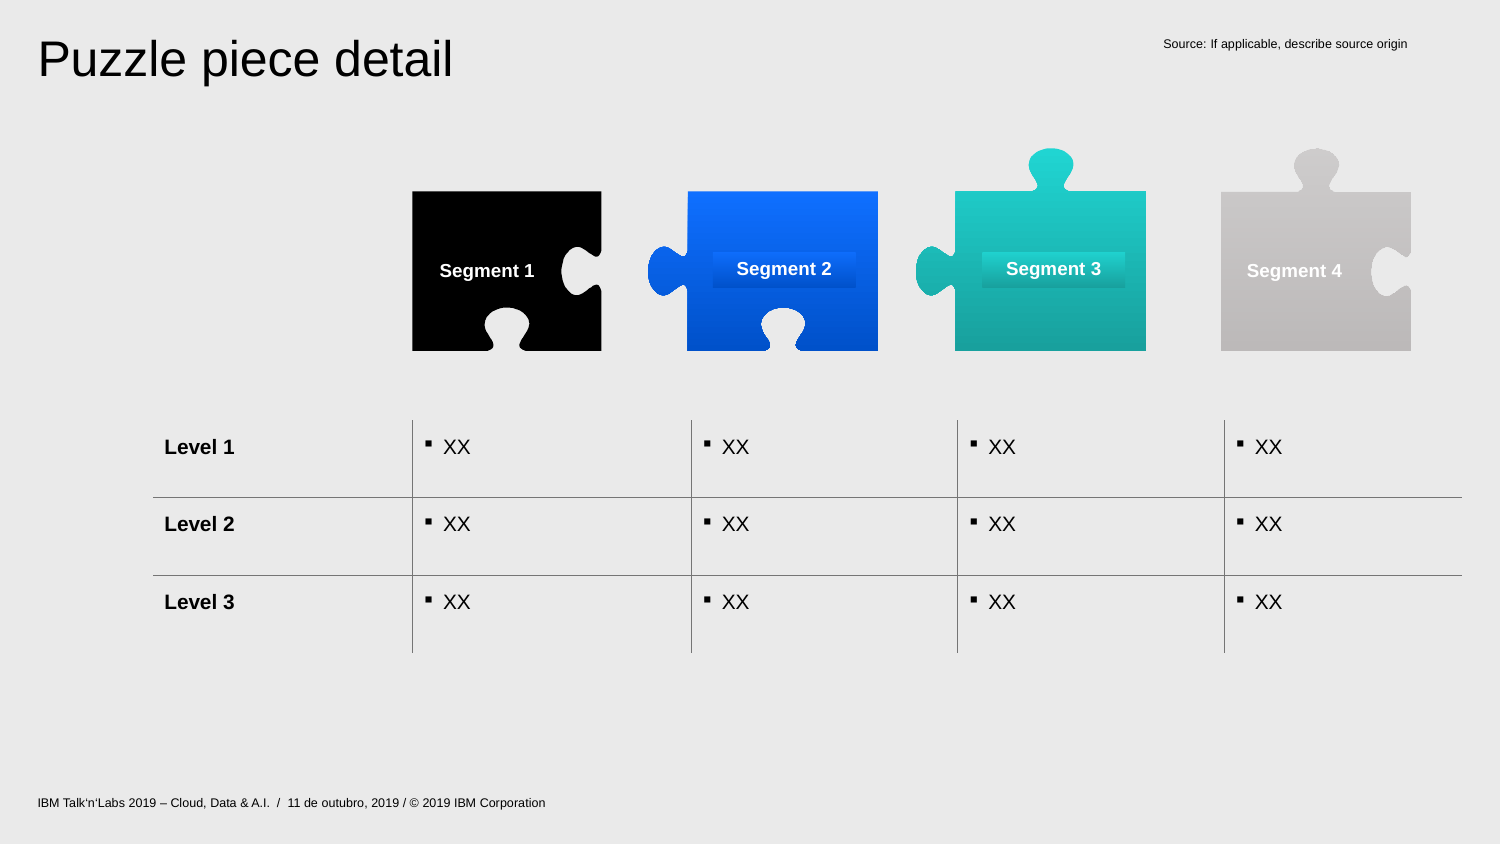

Source:	If applicable, describe source origin
# Puzzle piece detail

Segment 3

Segment 4

Segment 1

Segment 2
| Level 1 | XX | XX | XX | XX |
| --- | --- | --- | --- | --- |
| Level 2 | XX | XX | XX | XX |
| Level 3 | XX | XX | XX | XX |
IBM Talk‘n‘Labs 2019 – Cloud, Data & A.I.  /  11 de outubro, 2019 / © 2019 IBM Corporation